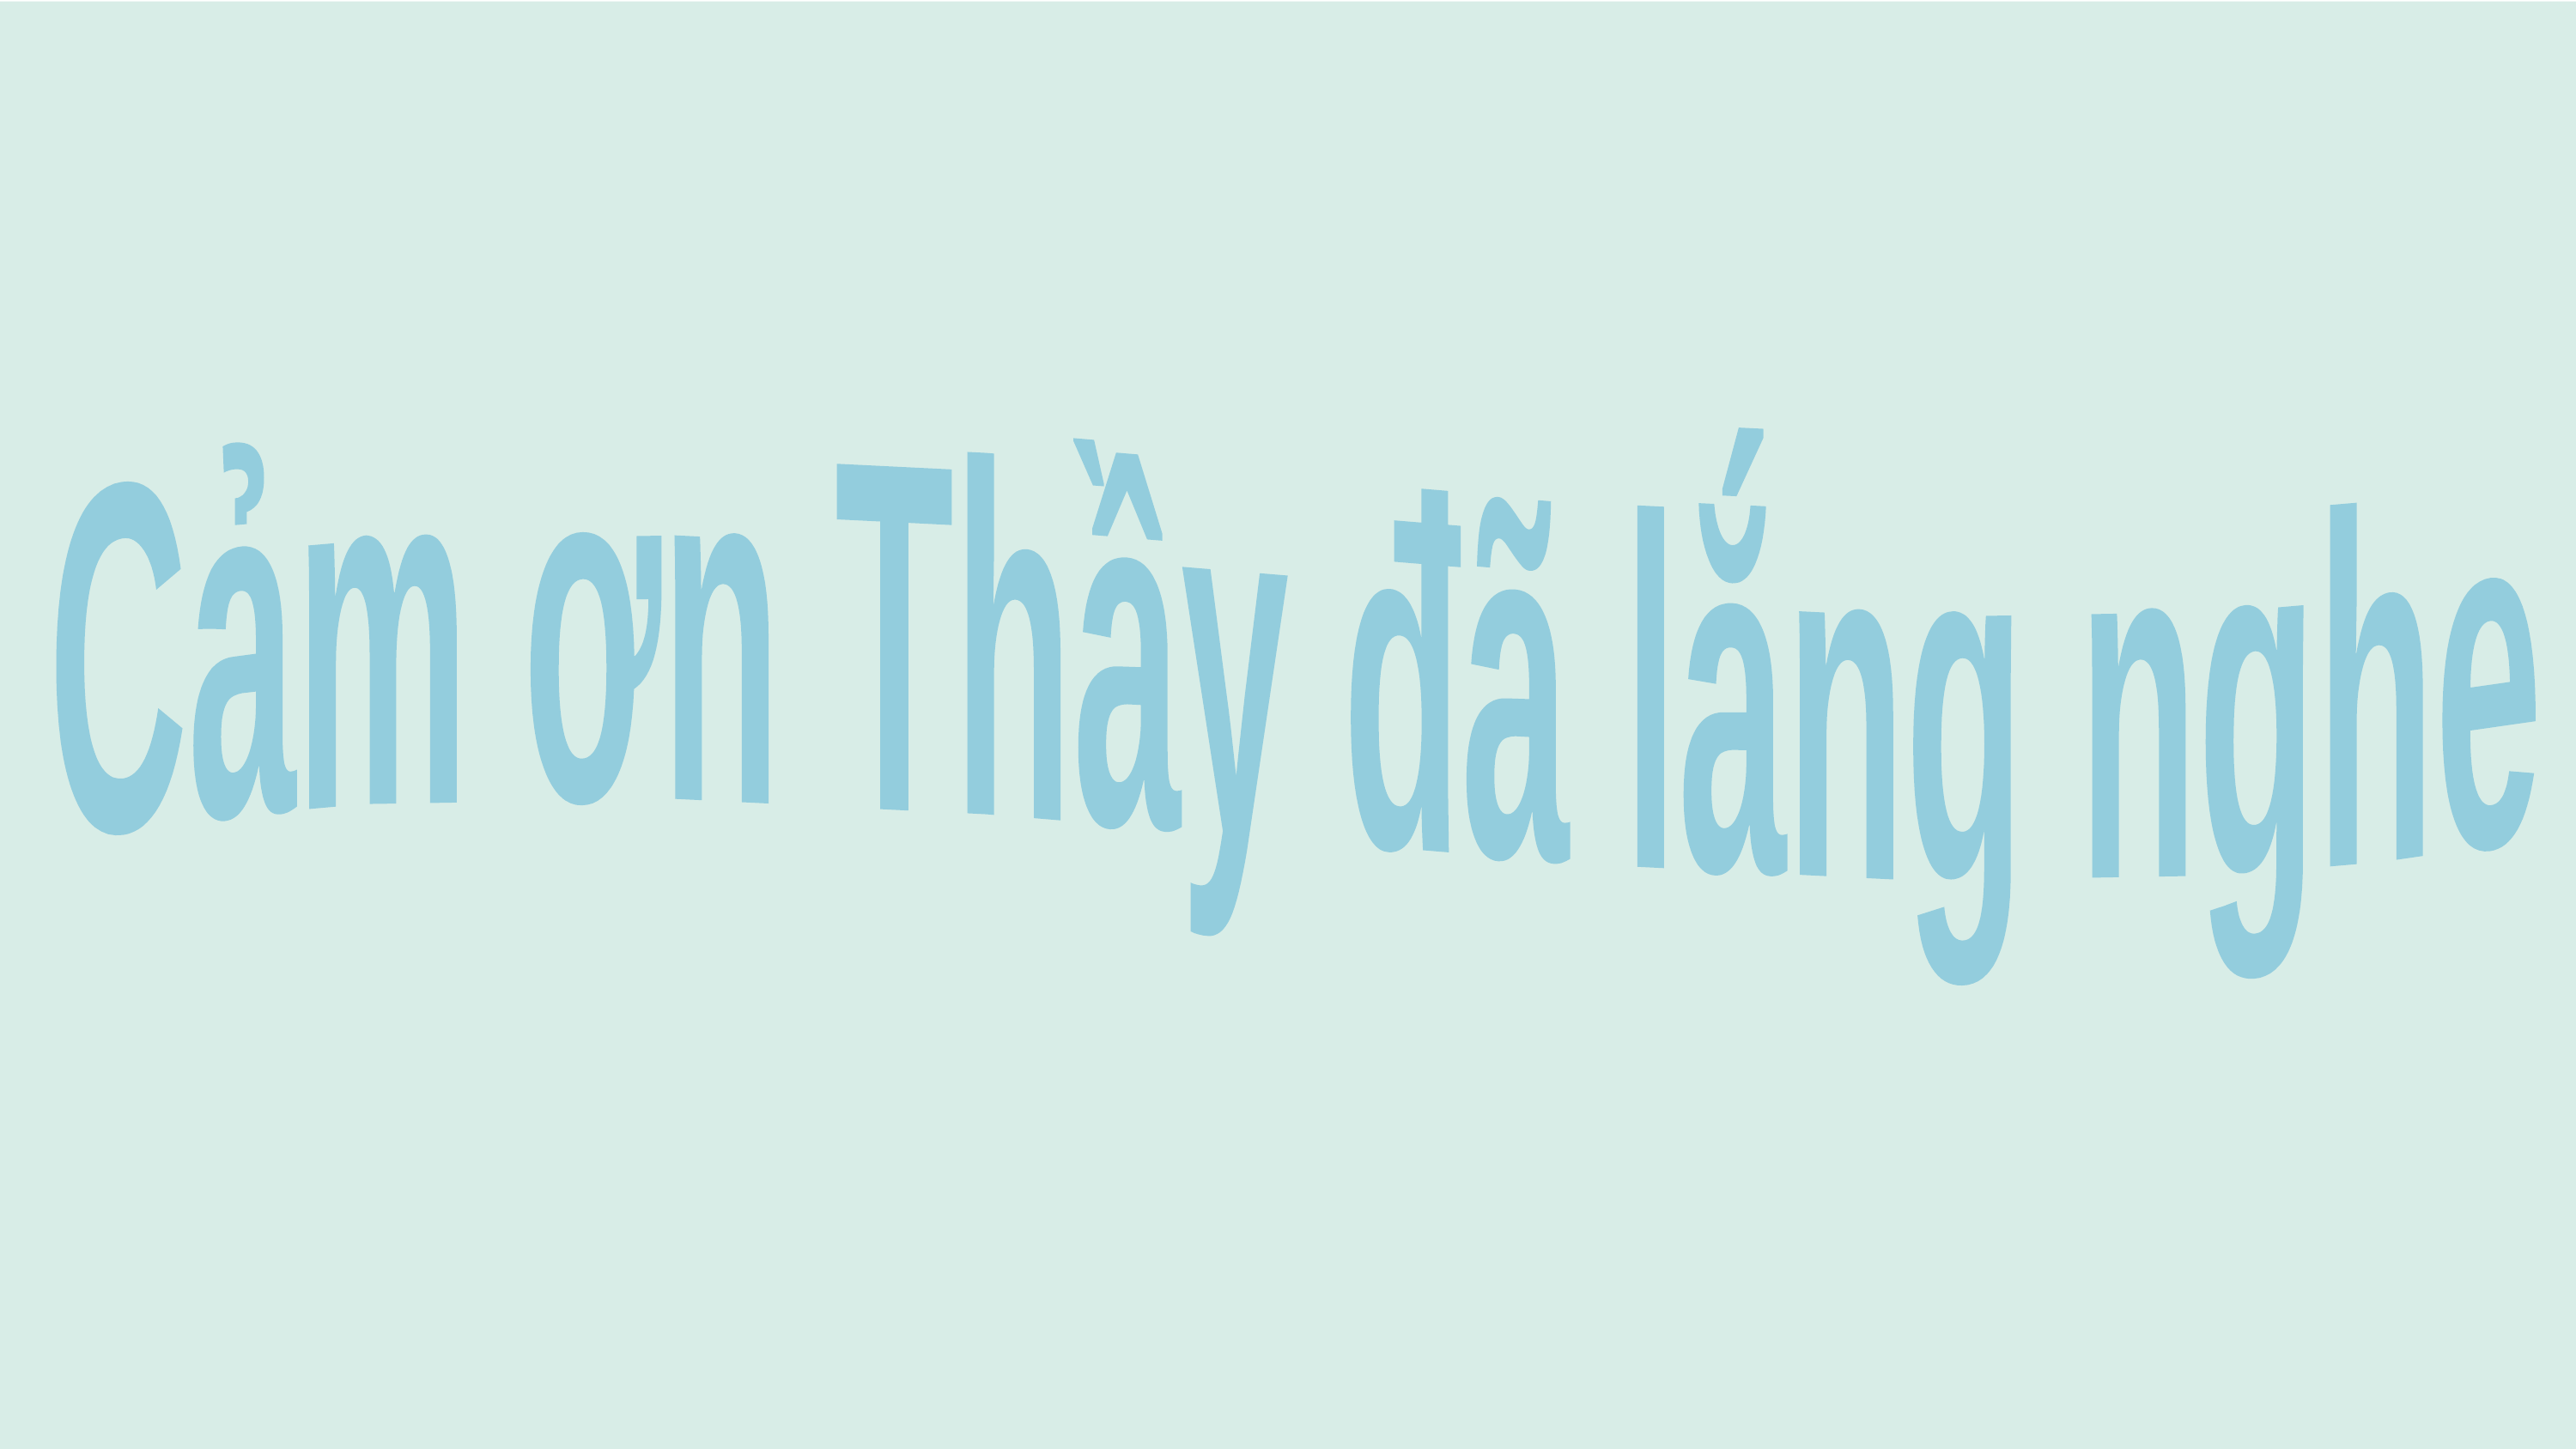

#
Cảm ơn Thầy đã lắng nghe